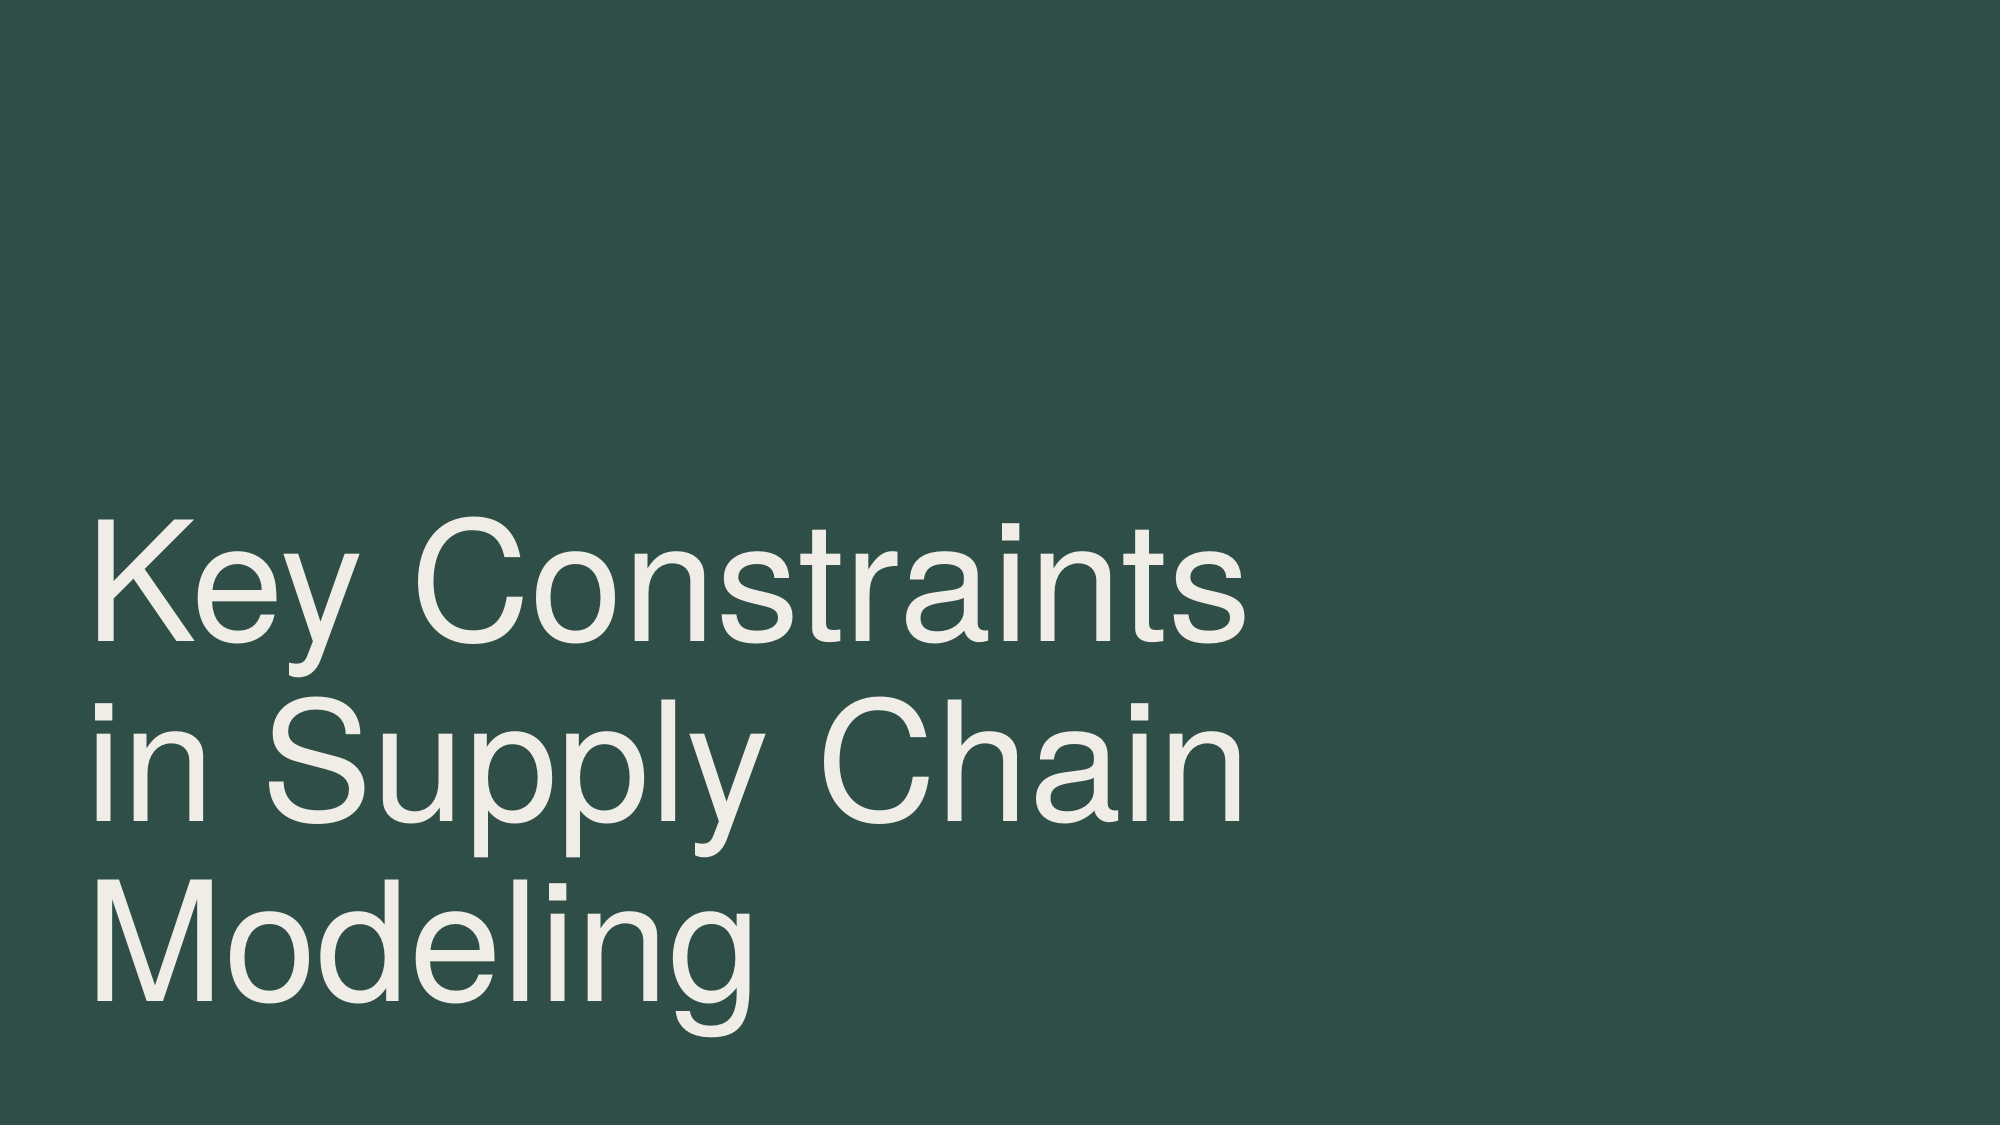

# Key Constraints in Supply Chain Modeling